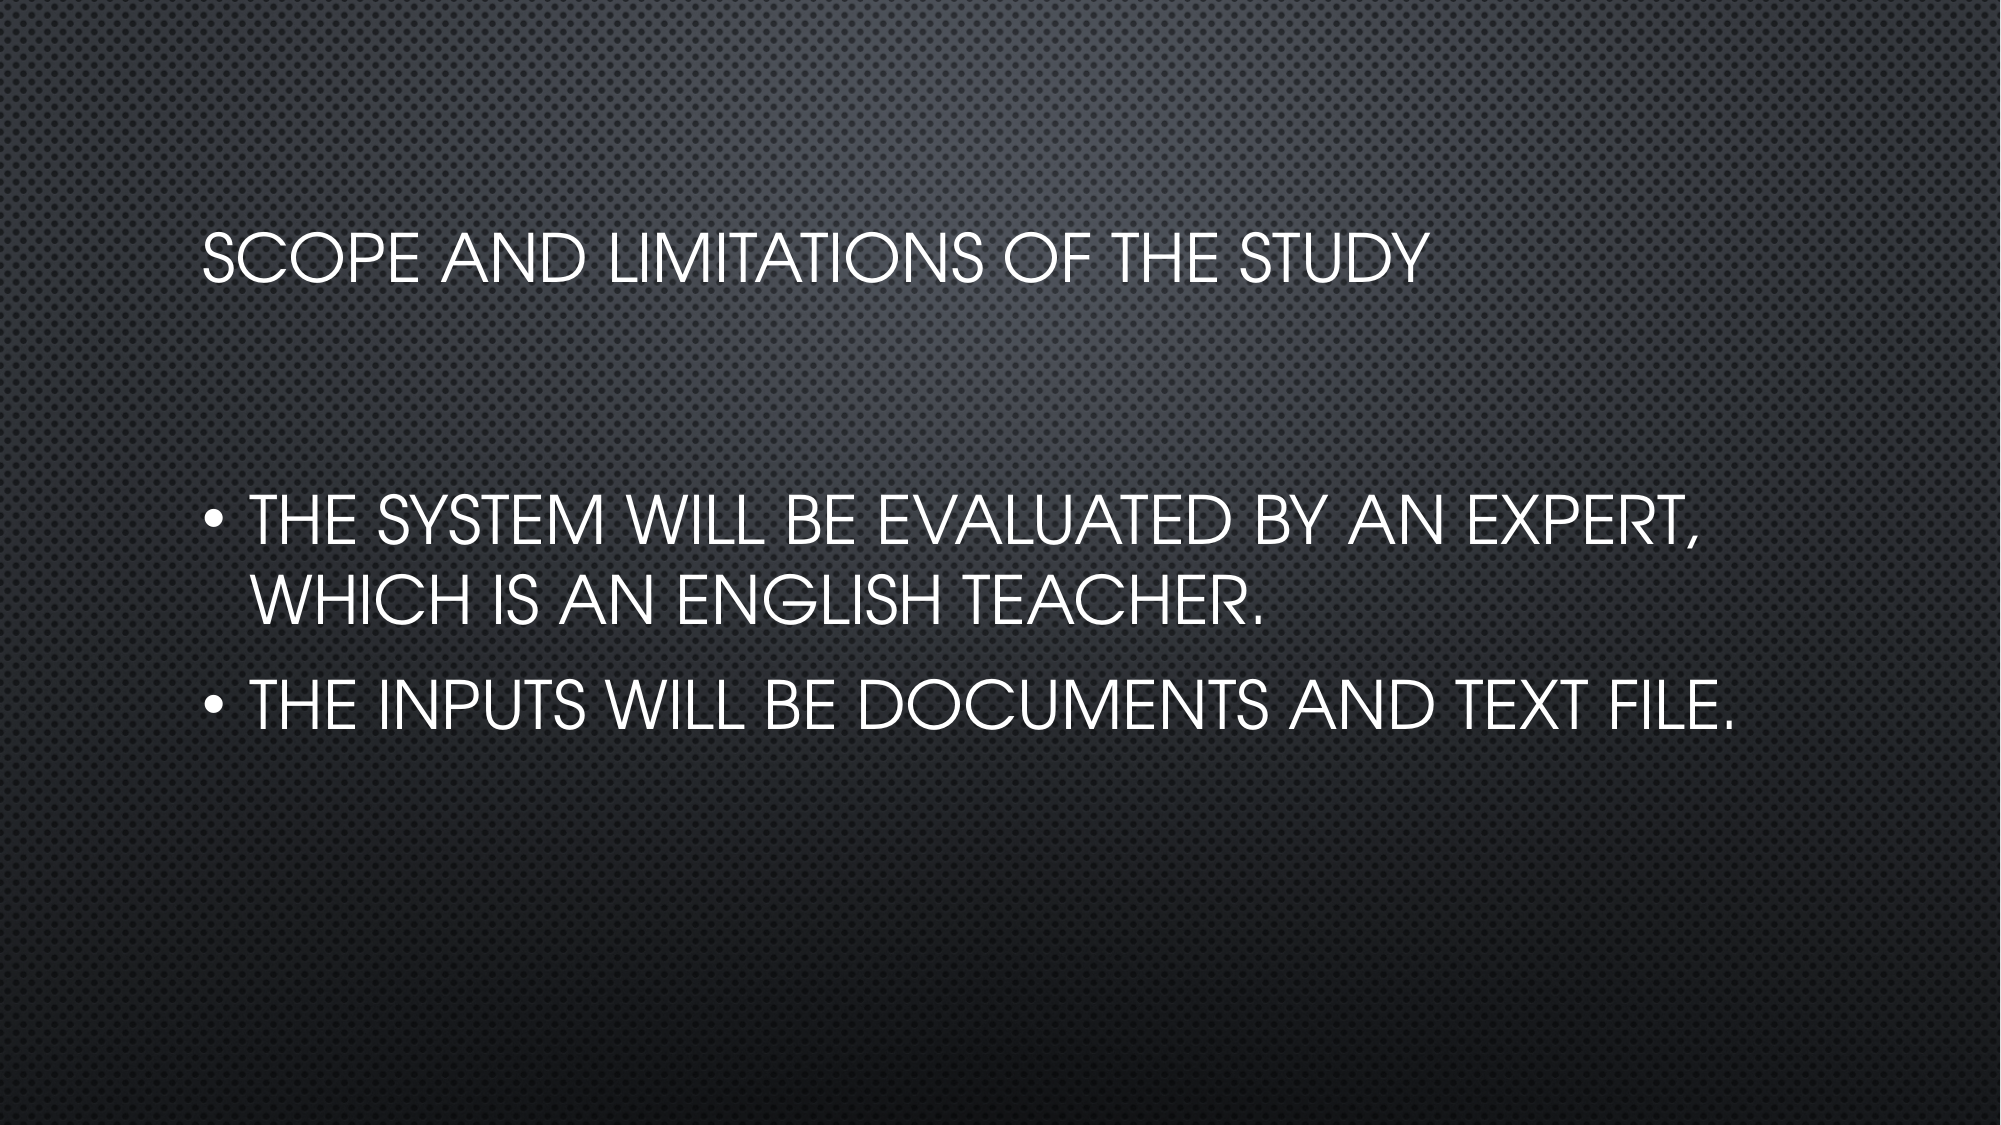

# Scope and limitations of the study
The system will be evaluated by an expert, which is an English Teacher.
The inputs will be documents and text file.